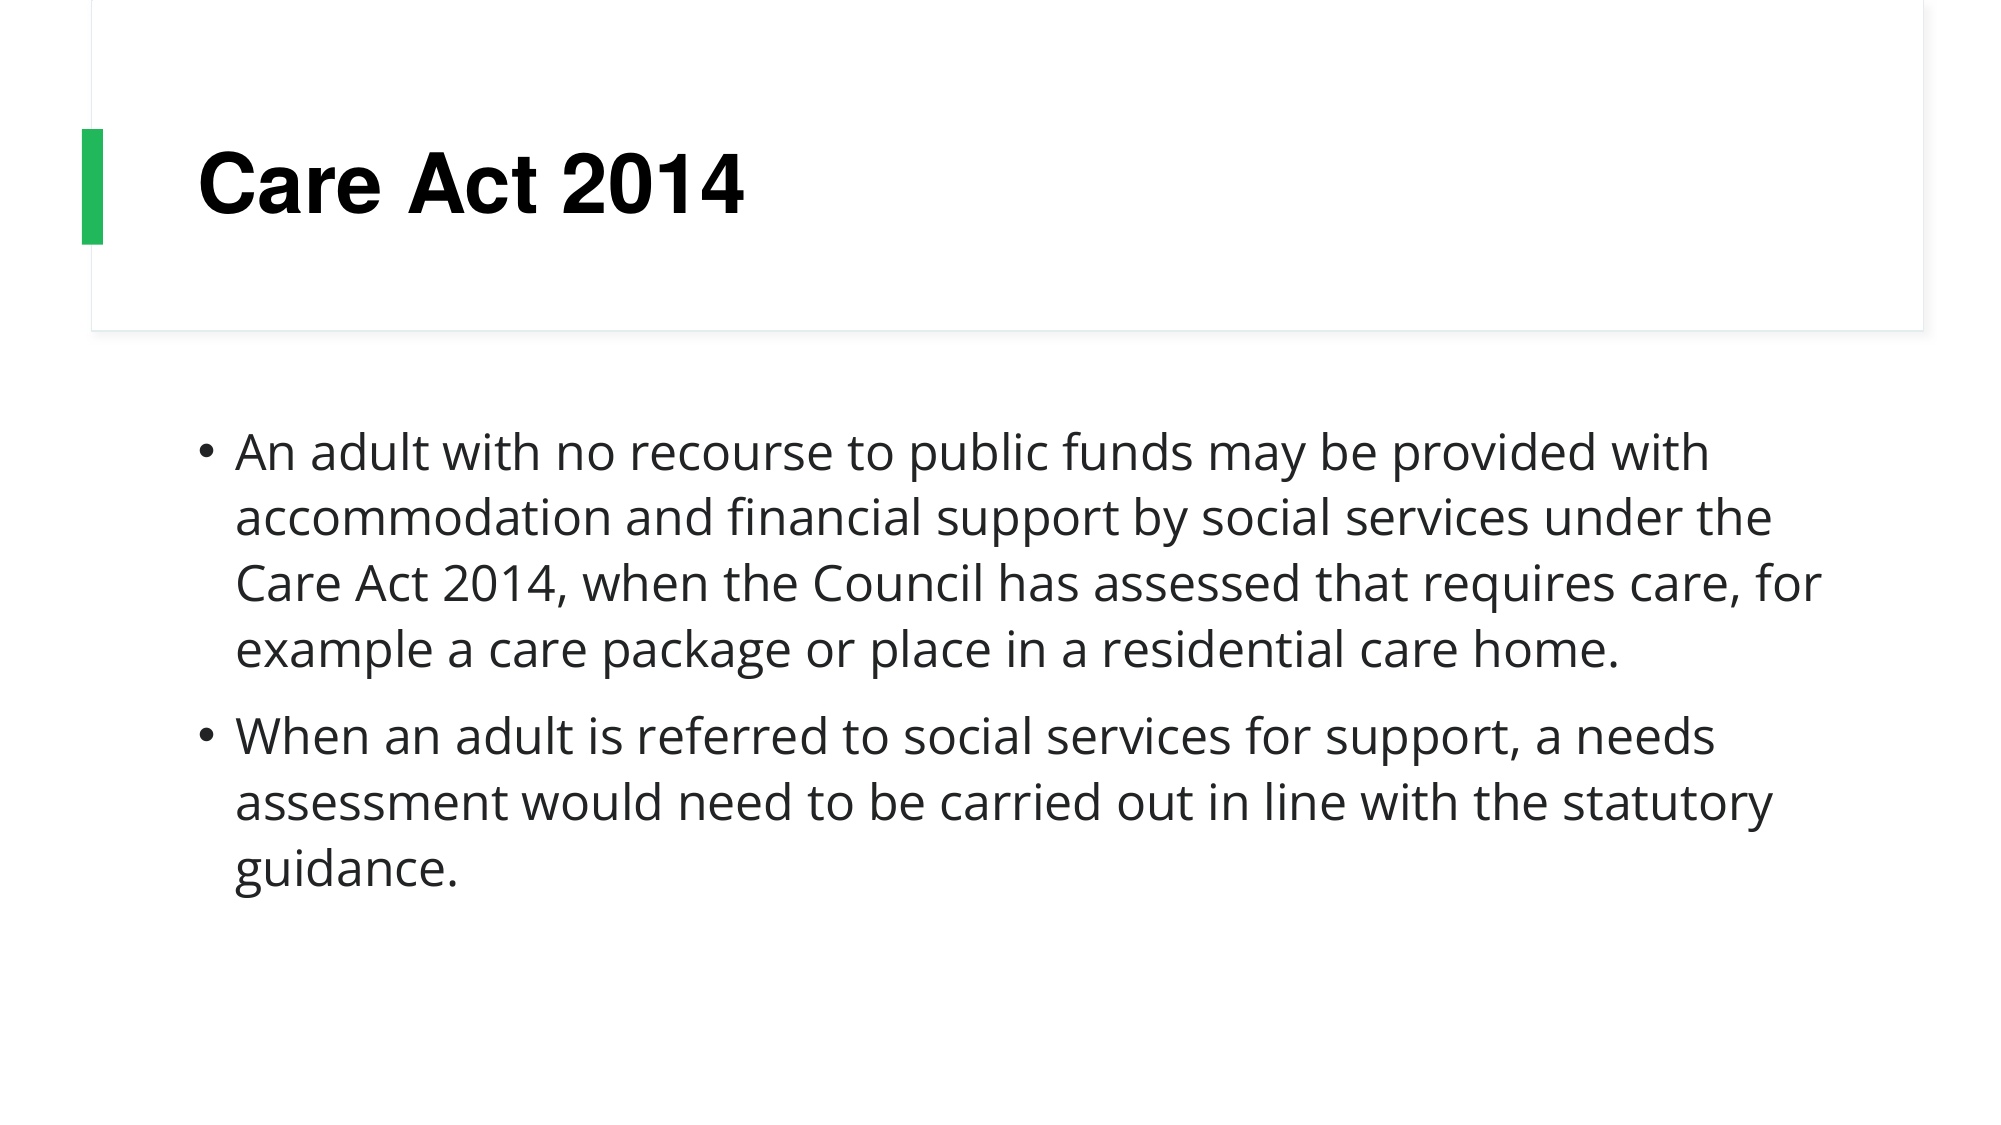

# Care Act 2014
An adult with no recourse to public funds may be provided with accommodation and financial support by social services under the Care Act 2014, when the Council has assessed that requires care, for example a care package or place in a residential care home.
When an adult is referred to social services for support, a needs assessment would need to be carried out in line with the statutory guidance.